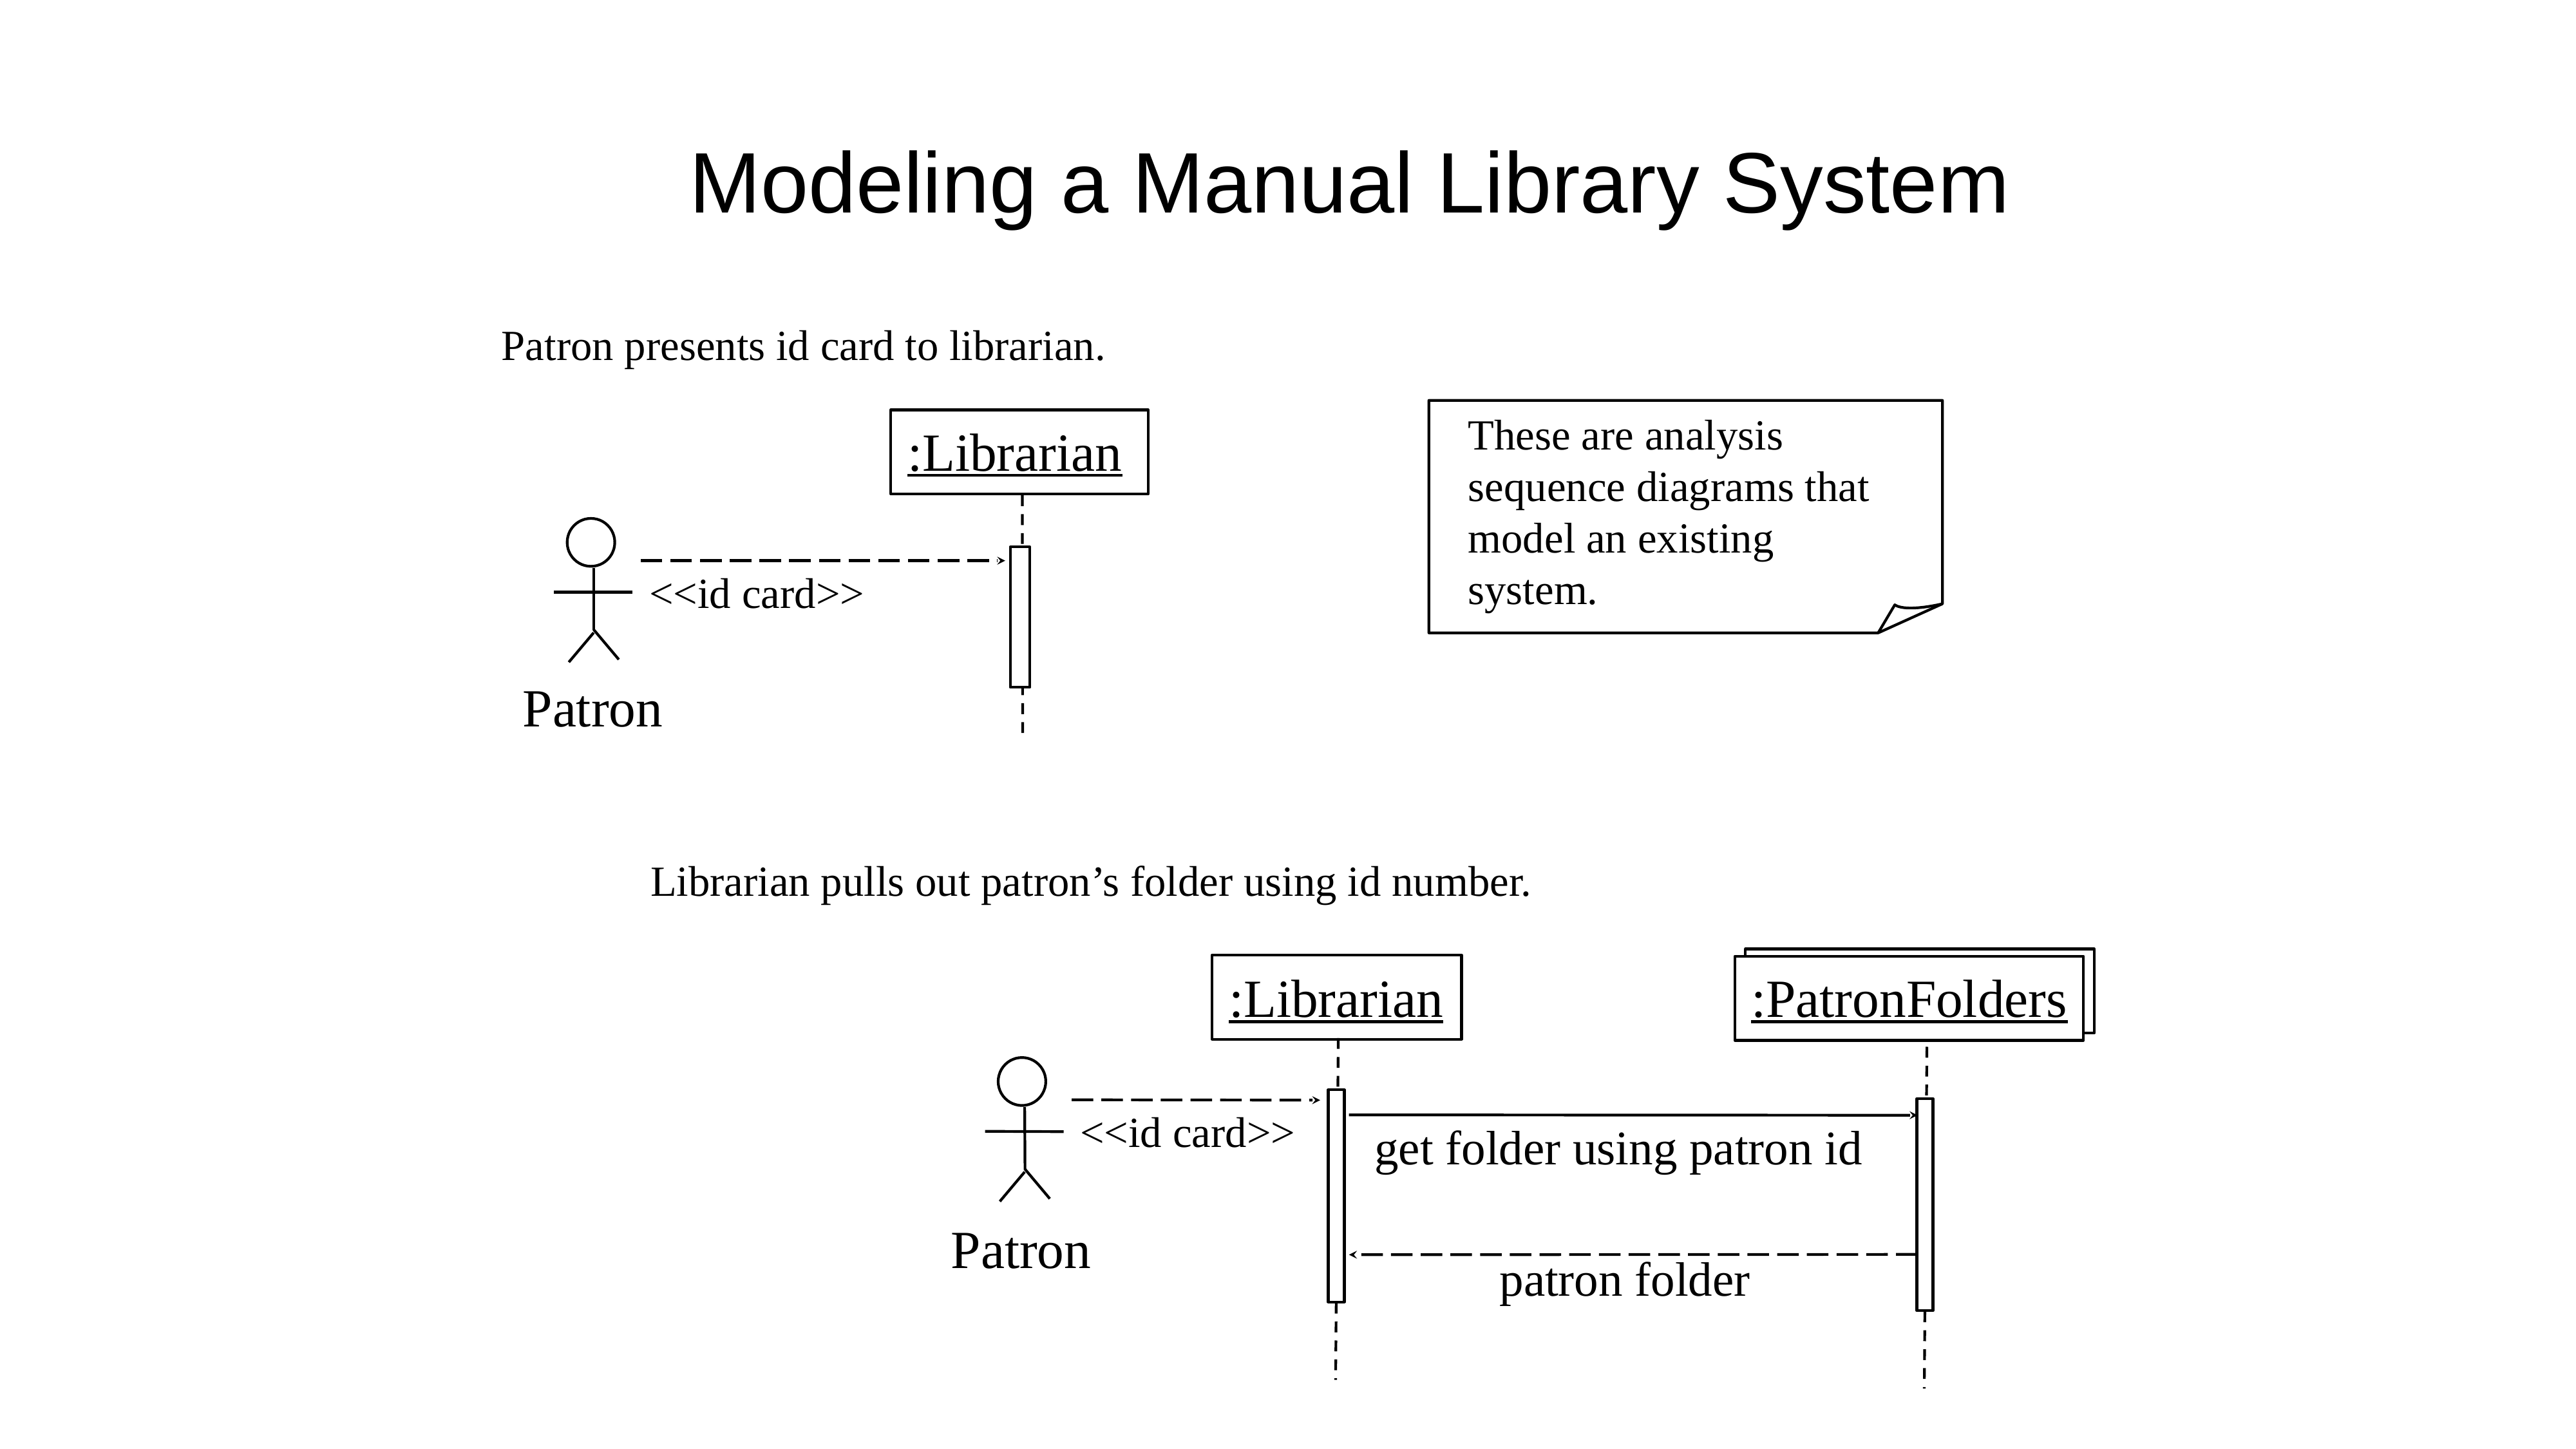

# Modeling a Manual Library System
Patron presents id card to librarian.

These are analysis sequence diagrams that model an existing system.

:Librarian

<<id card>>
Patron
Librarian pulls out patron’s folder using id number.

:Librarian
:PatronFolders

<<id card>>

get folder using patron id

Patron
patron folder